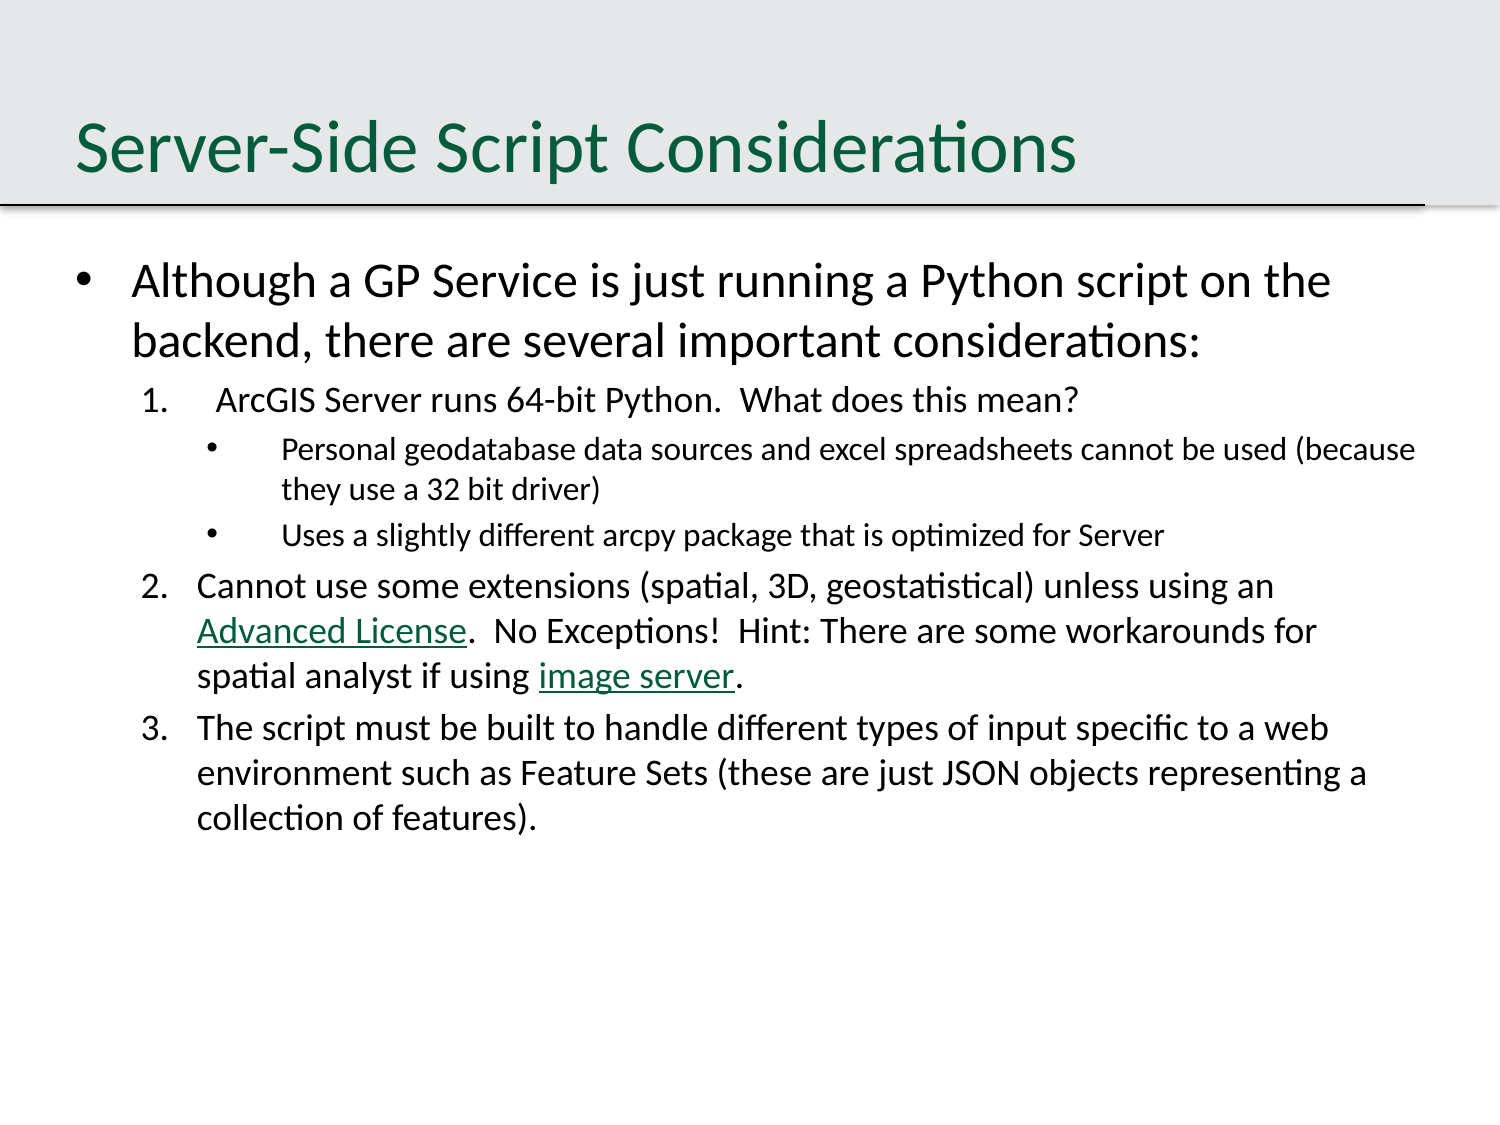

# Server-Side Script Considerations
Although a GP Service is just running a Python script on the backend, there are several important considerations:
ArcGIS Server runs 64-bit Python.  What does this mean?
Personal geodatabase data sources and excel spreadsheets cannot be used (because they use a 32 bit driver)
Uses a slightly different arcpy package that is optimized for Server
Cannot use some extensions (spatial, 3D, geostatistical) unless using an Advanced License.  No Exceptions!  Hint: There are some workarounds for spatial analyst if using image server.
The script must be built to handle different types of input specific to a web environment such as Feature Sets (these are just JSON objects representing a collection of features).